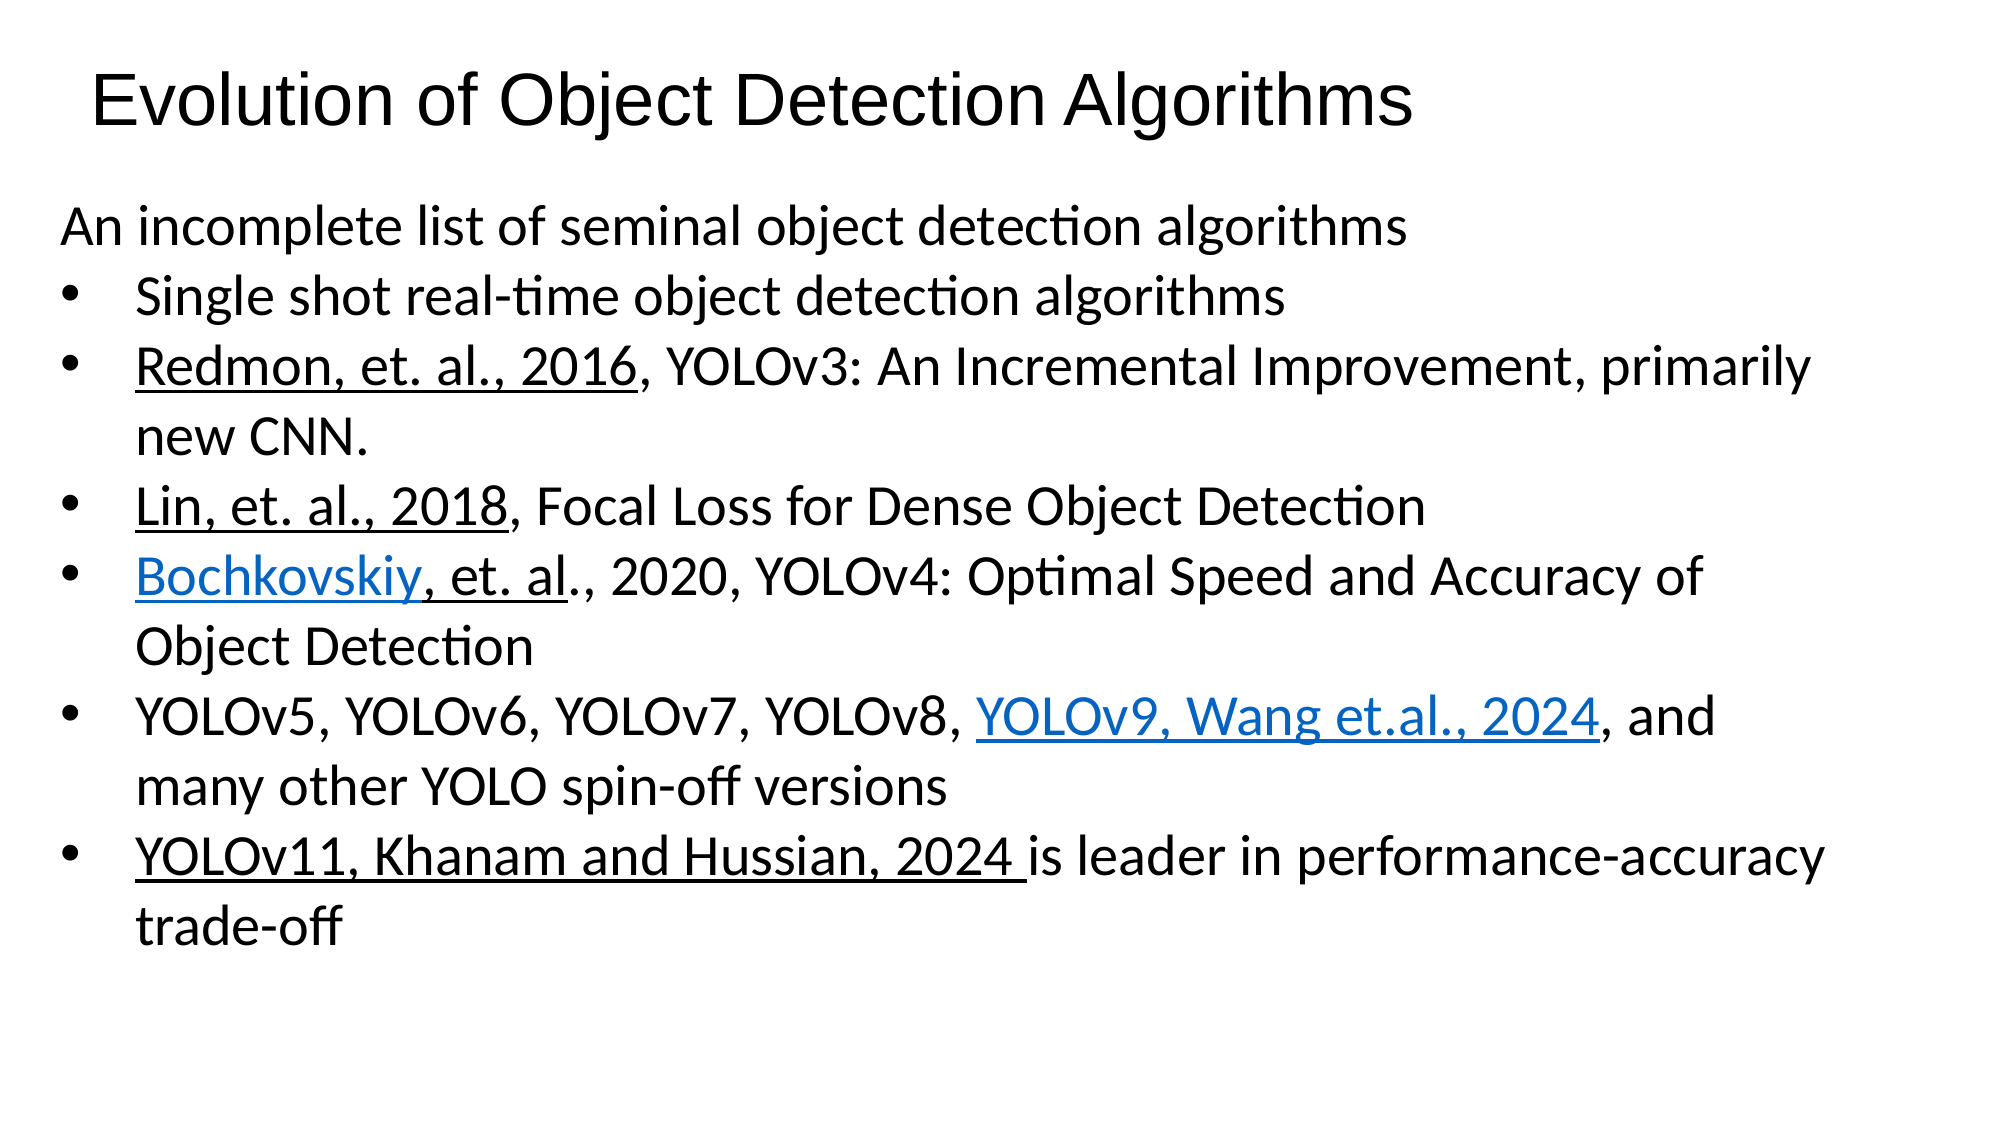

Evolution of Object Detection Algorithms
An incomplete list of seminal object detection algorithms
Single shot real-time object detection algorithms
Redmon, et. al., 2016, YOLOv3: An Incremental Improvement, primarily new CNN.
Lin, et. al., 2018, Focal Loss for Dense Object Detection
Bochkovskiy, et. al., 2020, YOLOv4: Optimal Speed and Accuracy of Object Detection
YOLOv5, YOLOv6, YOLOv7, YOLOv8, YOLOv9, Wang et.al., 2024, and many other YOLO spin-off versions
YOLOv11, Khanam and Hussian, 2024 is leader in performance-accuracy trade-off